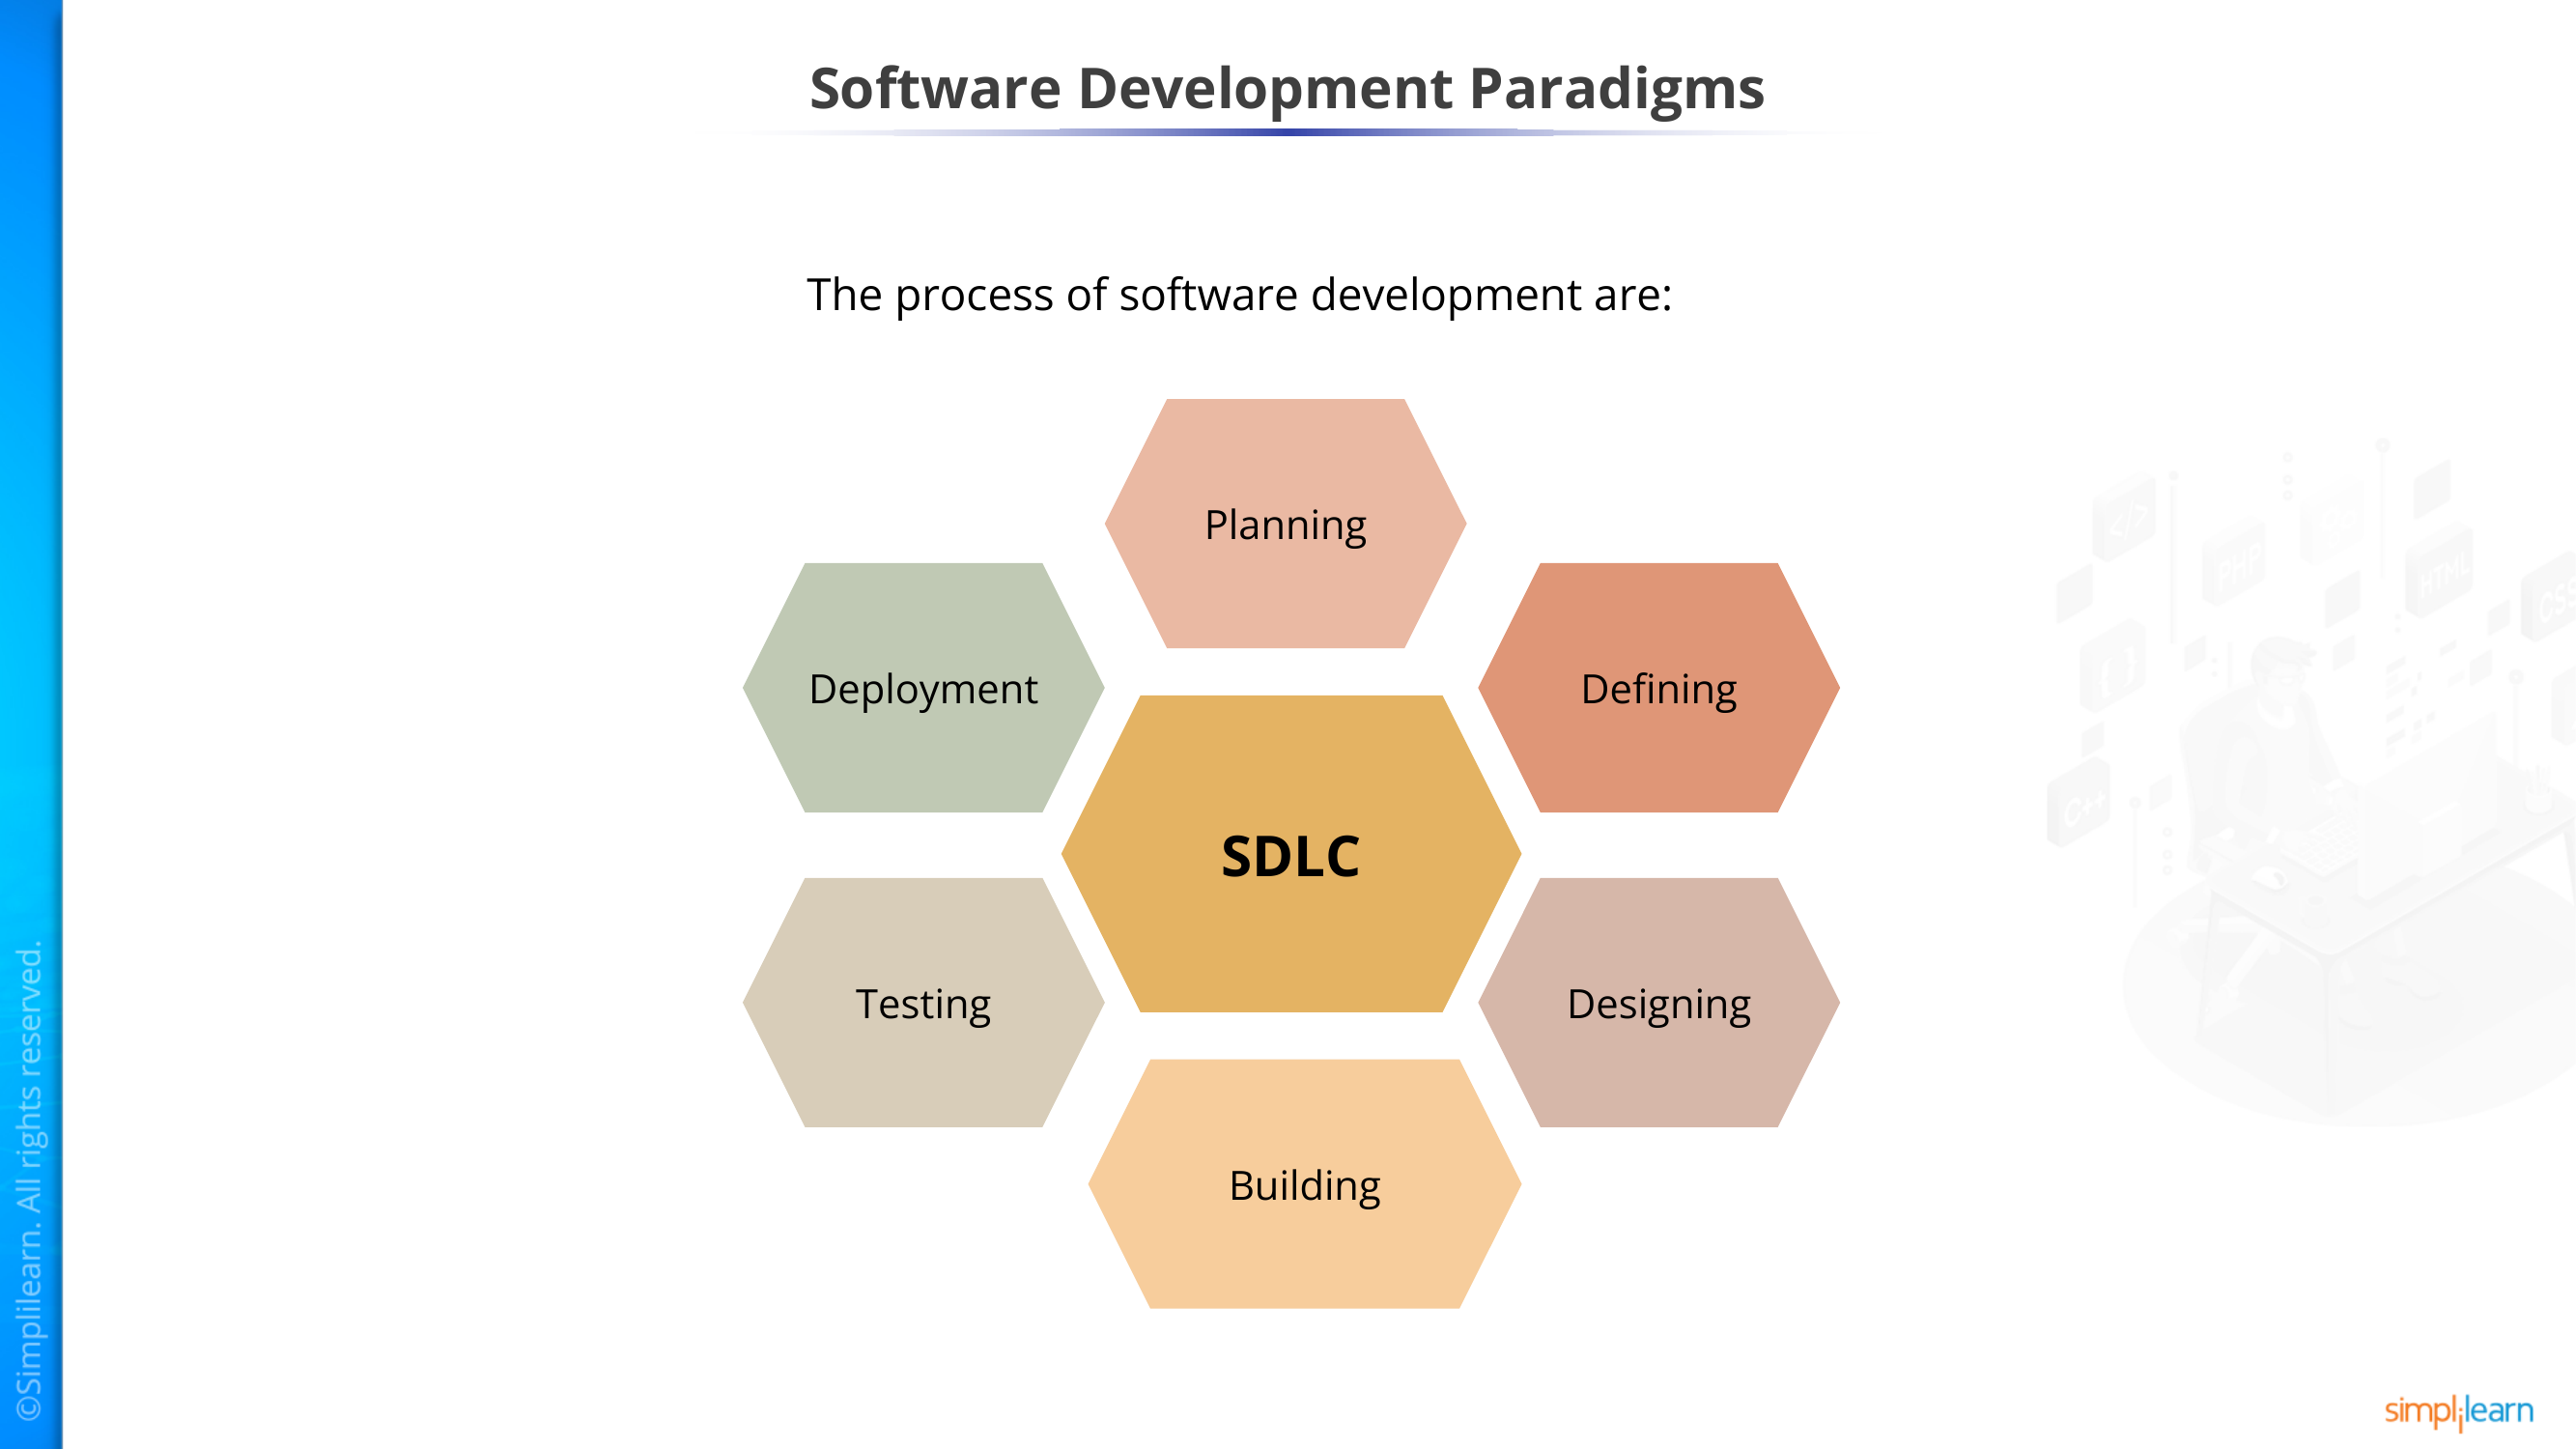

# Software Development Paradigms

The process of software development are:
Planning
Deployment
Defining
SDLC
Testing
Designing
Building